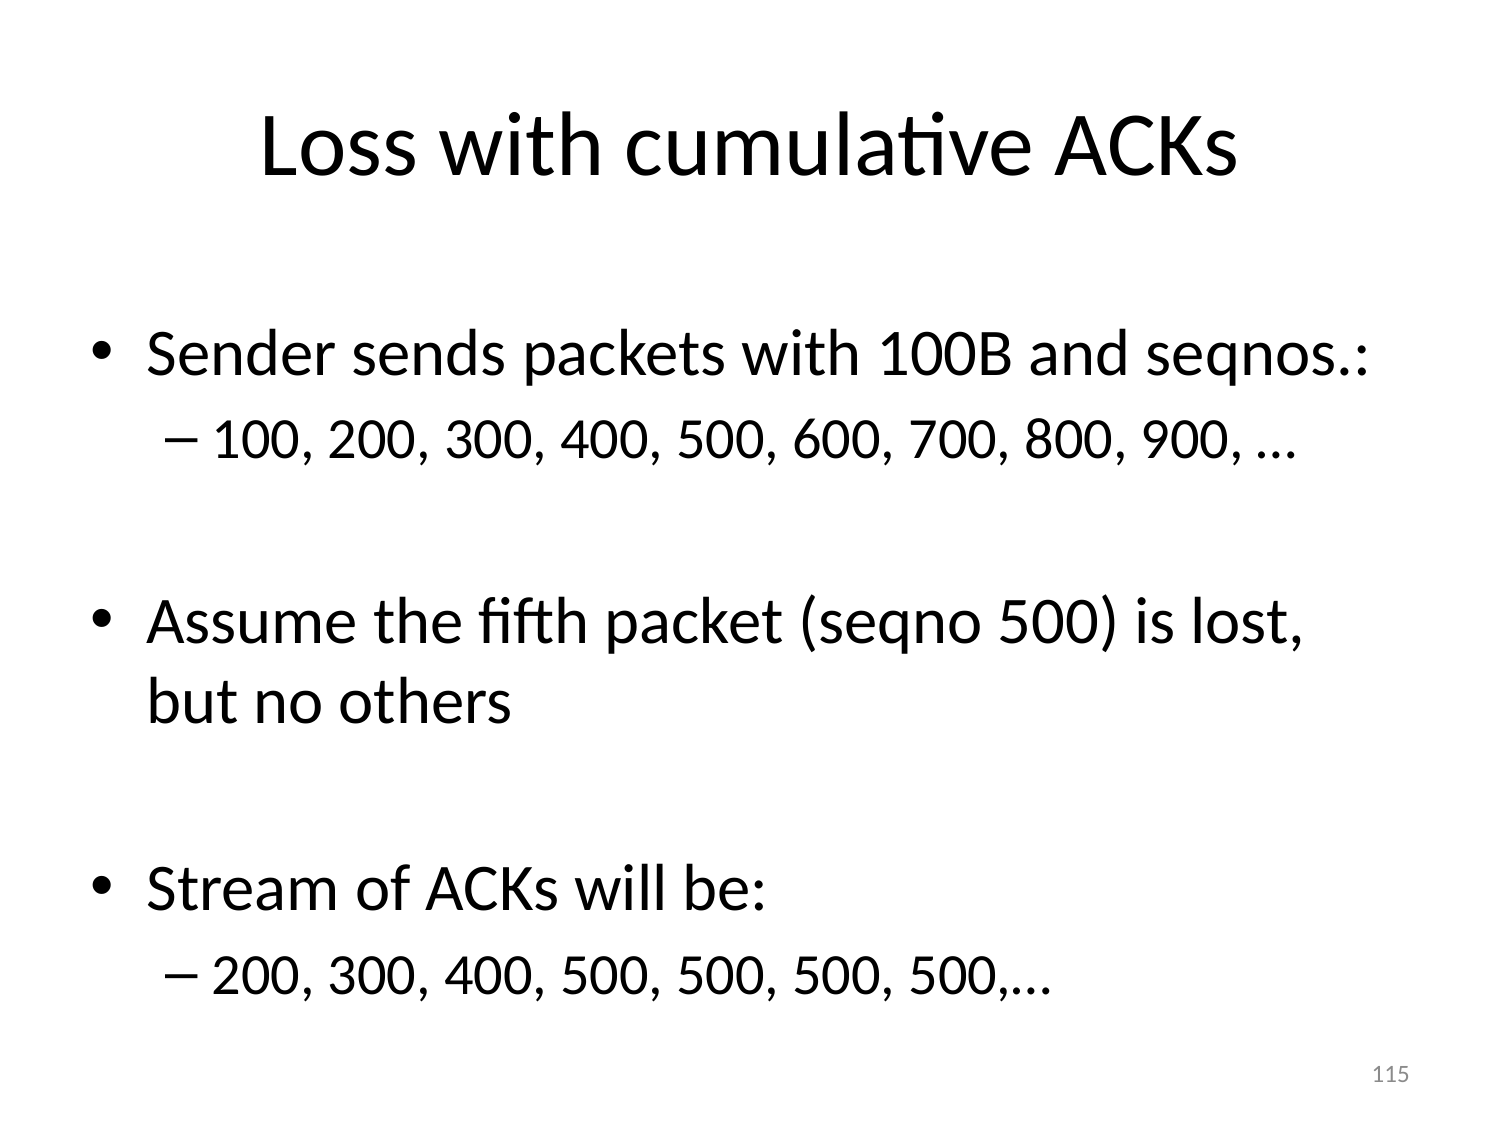

# Loss with cumulative ACKs
Sender sends packets with 100B and seqnos.:
100, 200, 300, 400, 500, 600, 700, 800, 900, …

Assume the fifth packet (seqno 500) is lost, but no others

Stream of ACKs will be:
200, 300, 400, 500, 500, 500, 500,…
115